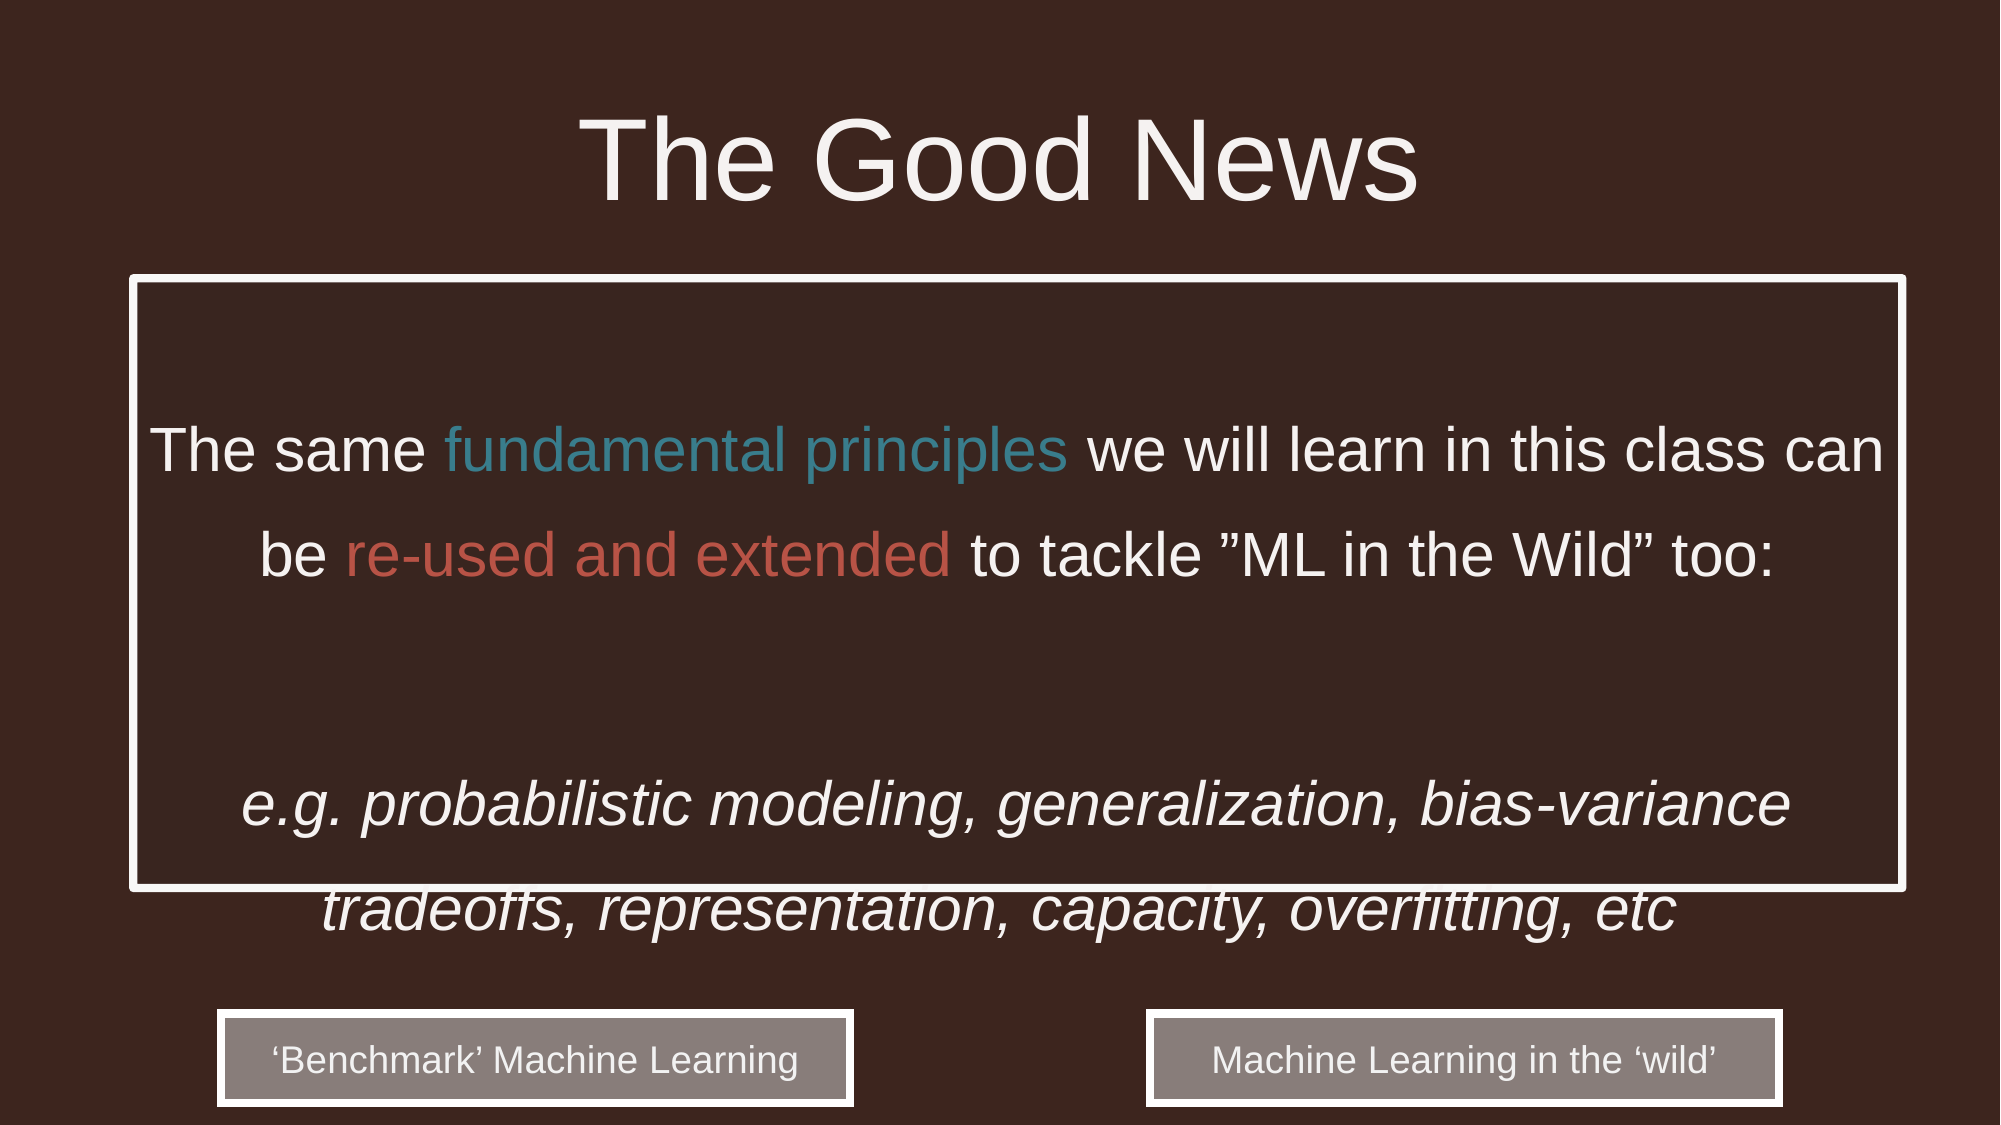

# The Good News

The same fundamental principles we will learn in this class can be re-used and extended to tackle ”ML in the Wild” too:

e.g. probabilistic modeling, generalization, bias-variance tradeoffs, representation, capacity, overfitting, etc
‘Benchmark’ Machine Learning
Machine Learning in the ‘wild’